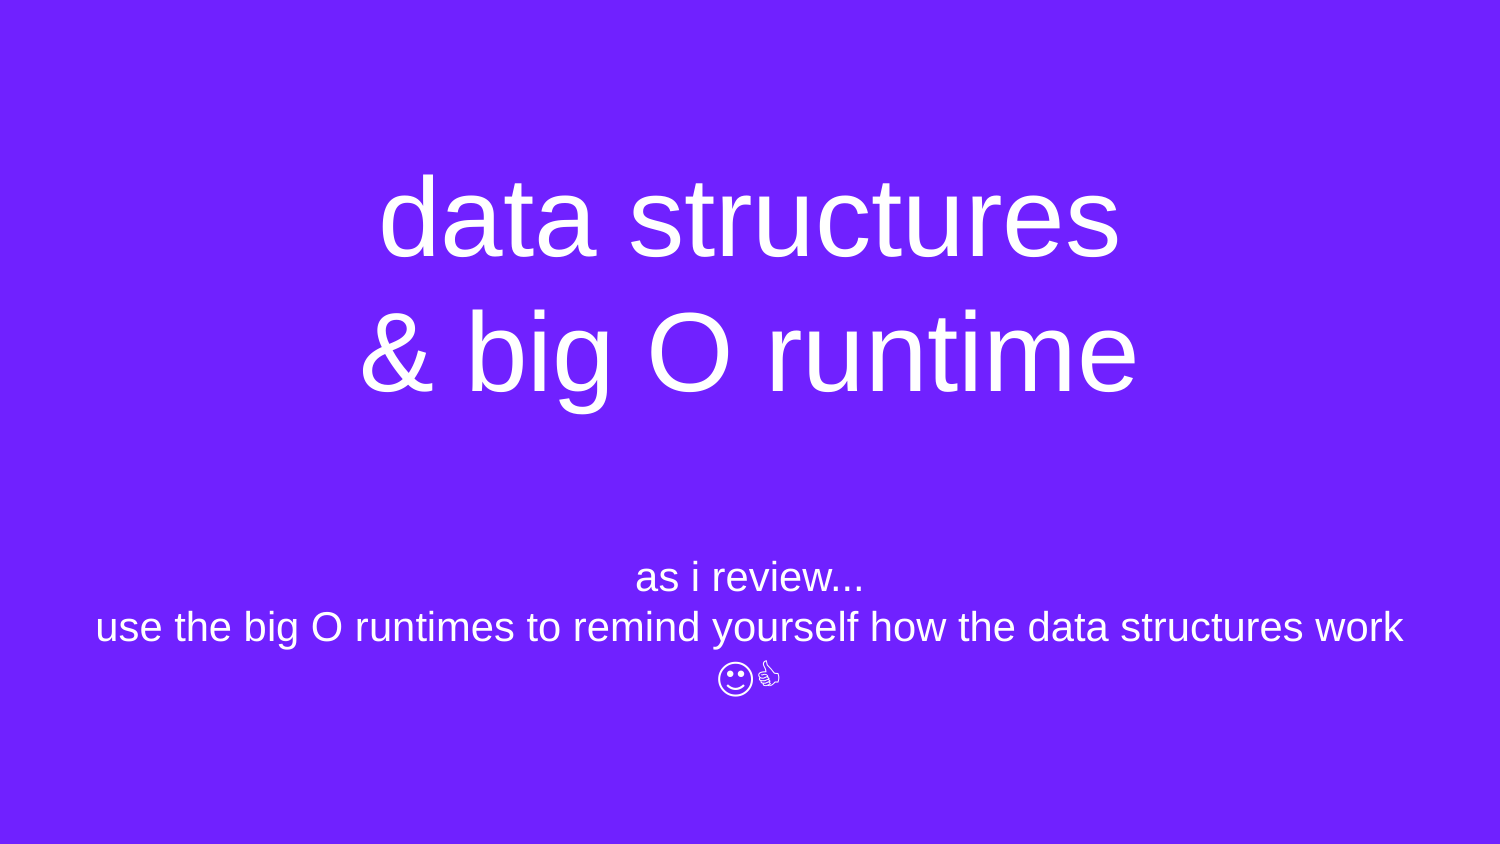

# data structures & big O runtime as i review... use the big O runtimes to remind yourself how the data structures work 🙂👍